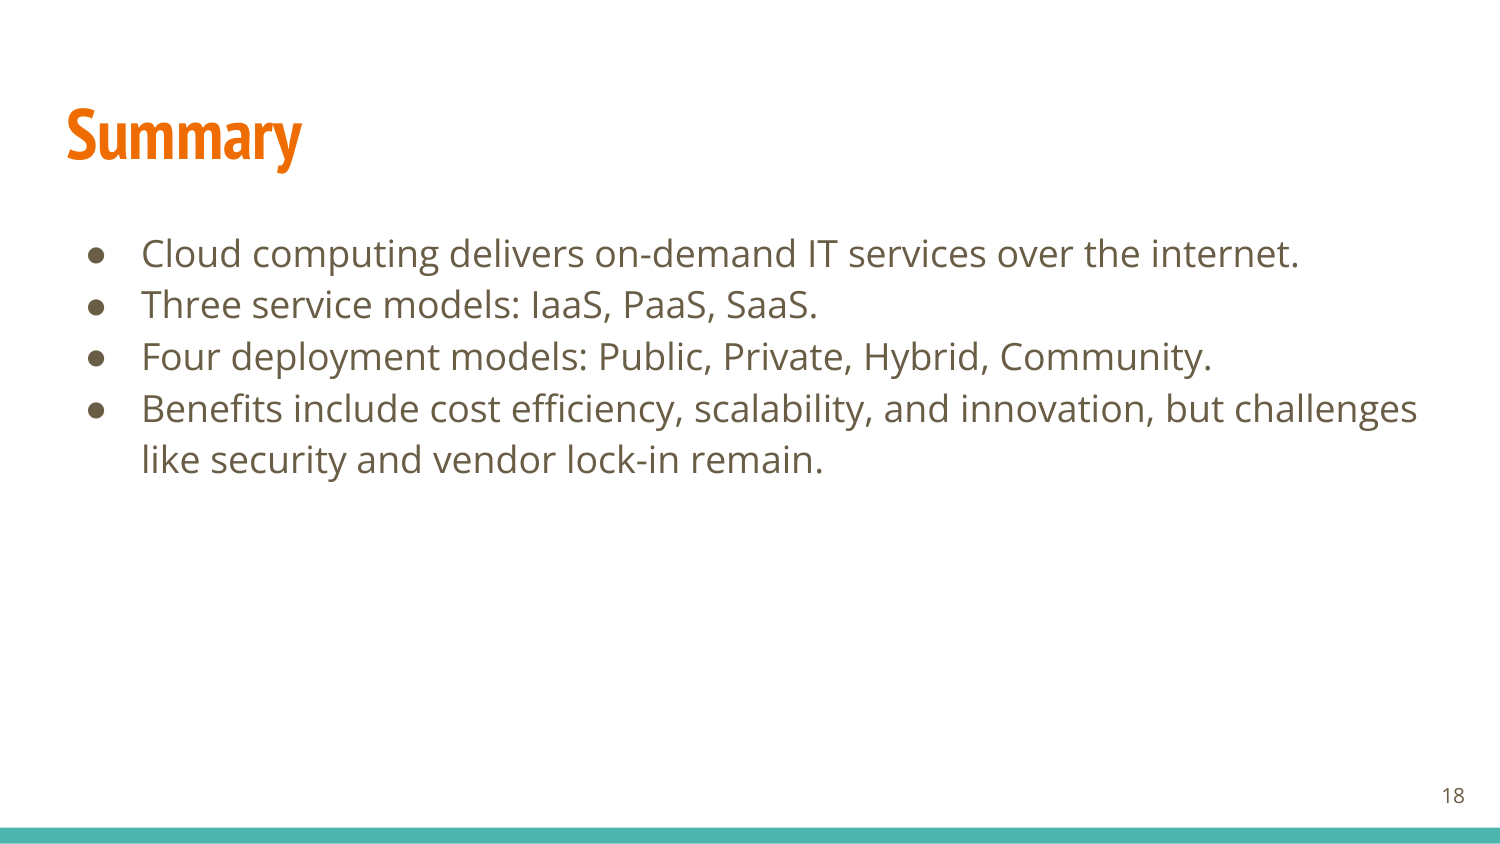

# Summary
Cloud computing delivers on-demand IT services over the internet.
Three service models: IaaS, PaaS, SaaS.
Four deployment models: Public, Private, Hybrid, Community.
Benefits include cost efficiency, scalability, and innovation, but challenges like security and vendor lock-in remain.

18